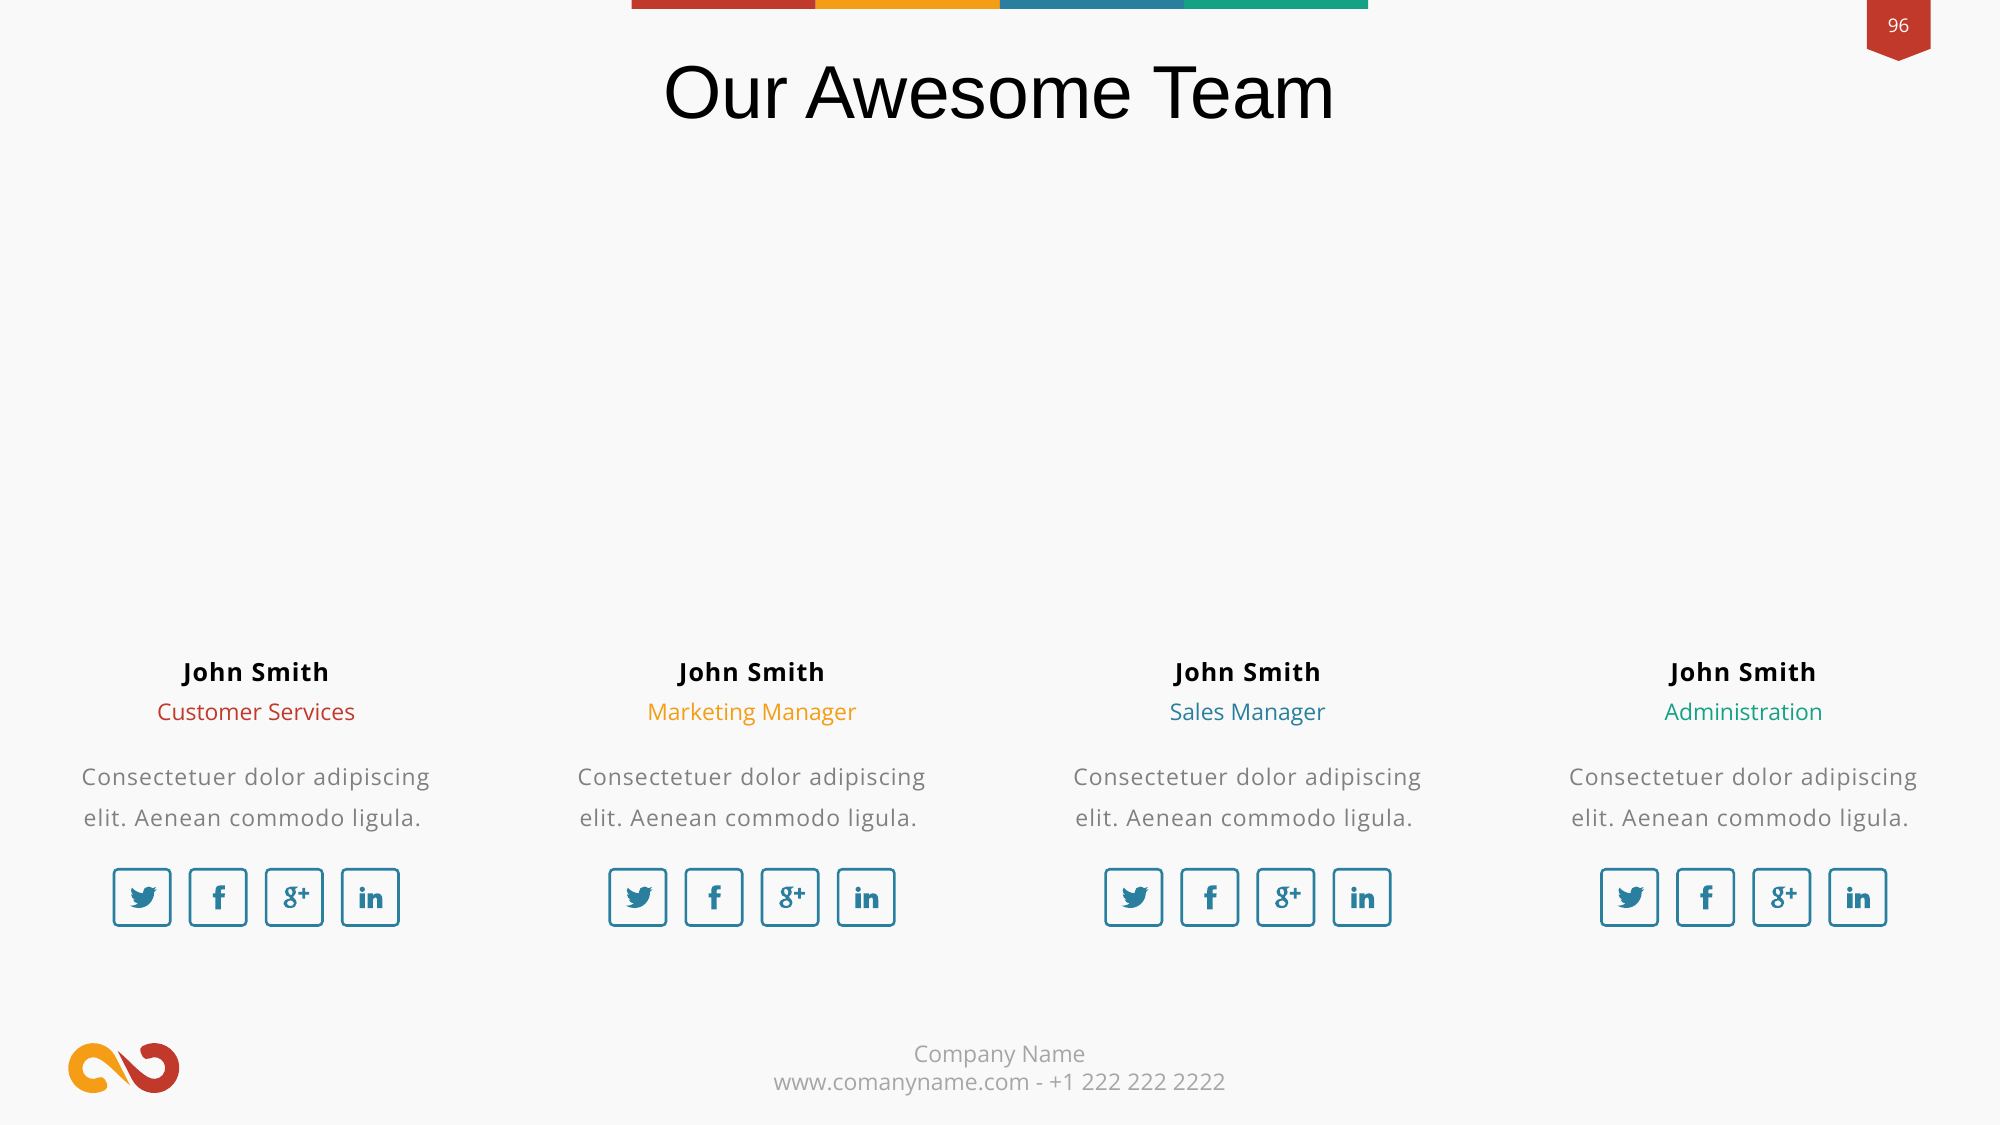

Our Awesome Team

John Smith
John Smith
John Smith
John Smith
Customer Services
Marketing Manager
Sales Manager
Administration
Consectetuer dolor adipiscing elit. Aenean commodo ligula.
Consectetuer dolor adipiscing elit. Aenean commodo ligula.
Consectetuer dolor adipiscing elit. Aenean commodo ligula.
Consectetuer dolor adipiscing elit. Aenean commodo ligula.